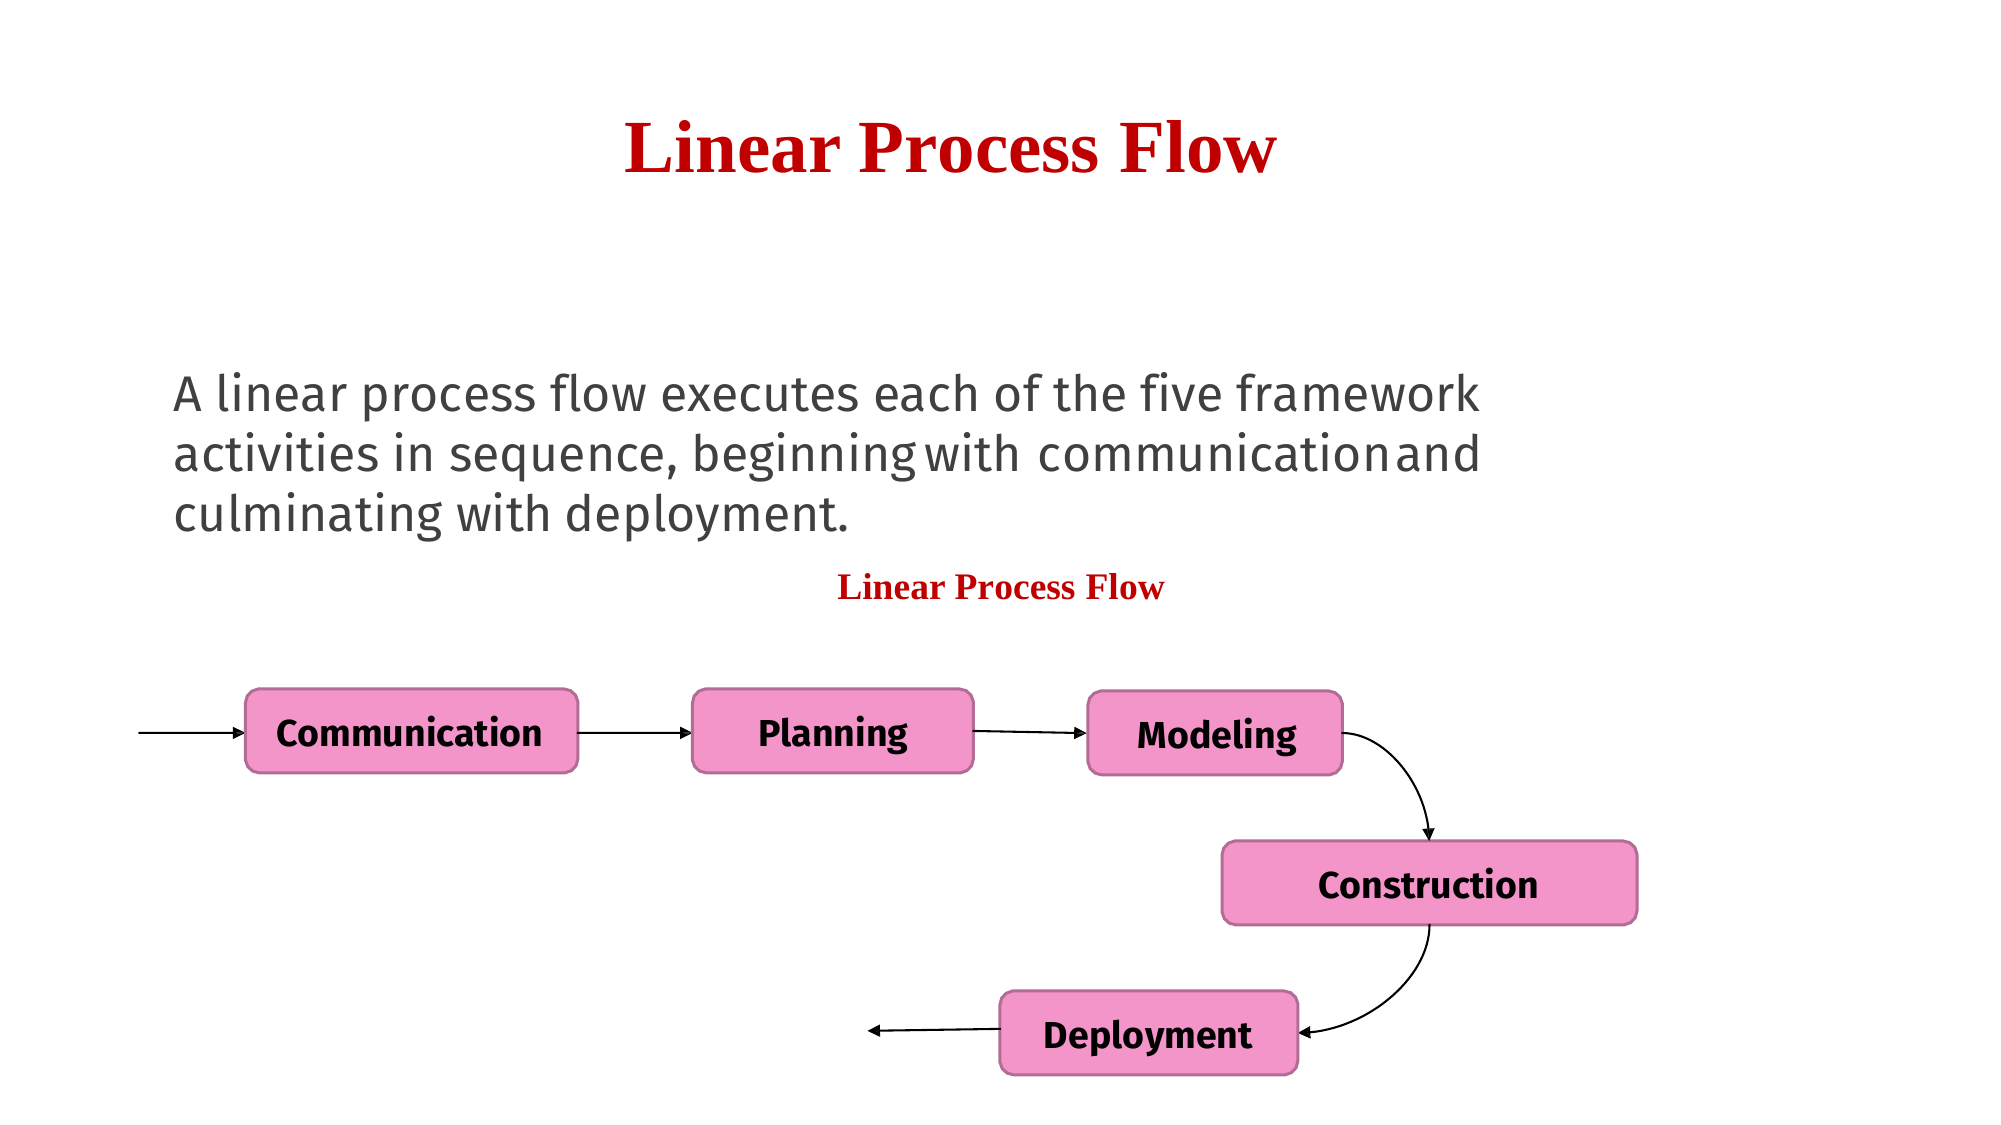

Linear Process Flow
A linear process flow executes each of the five framework
activities in sequence, beginning
with
communication
and
culminating with
deployment.
Linear Process Flow

Communication
Planning
Modeling

Construction

Deployment